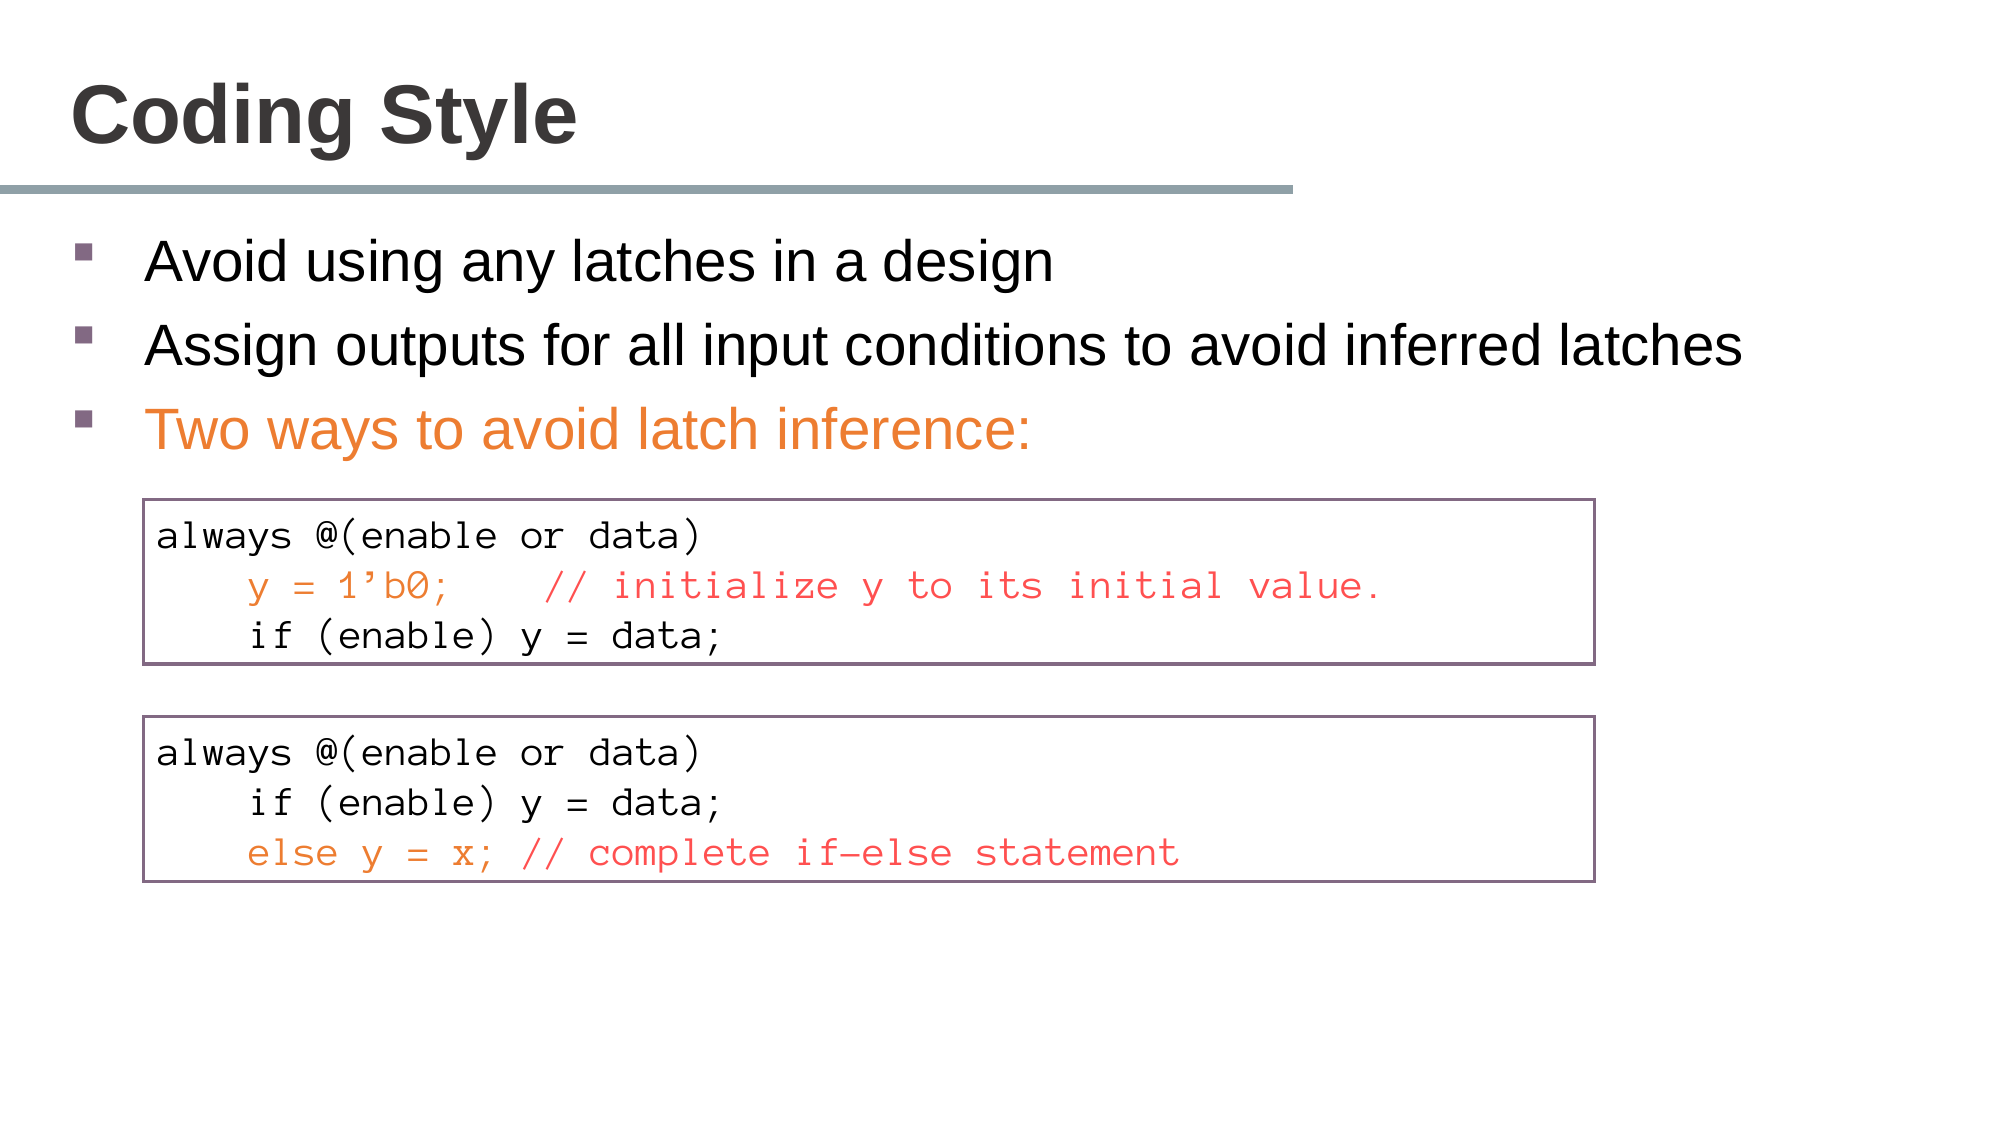

# Coding Style
Avoid using any latches in a design
Assign outputs for all input conditions to avoid inferred latches
Two ways to avoid latch inference:

always @(enable or data)
    y = 1’b0;    // initialize y to its initial value.
    if (enable) y = data;
always @(enable or data)
    if (enable) y = data;
    else y = x; // complete if-else statement